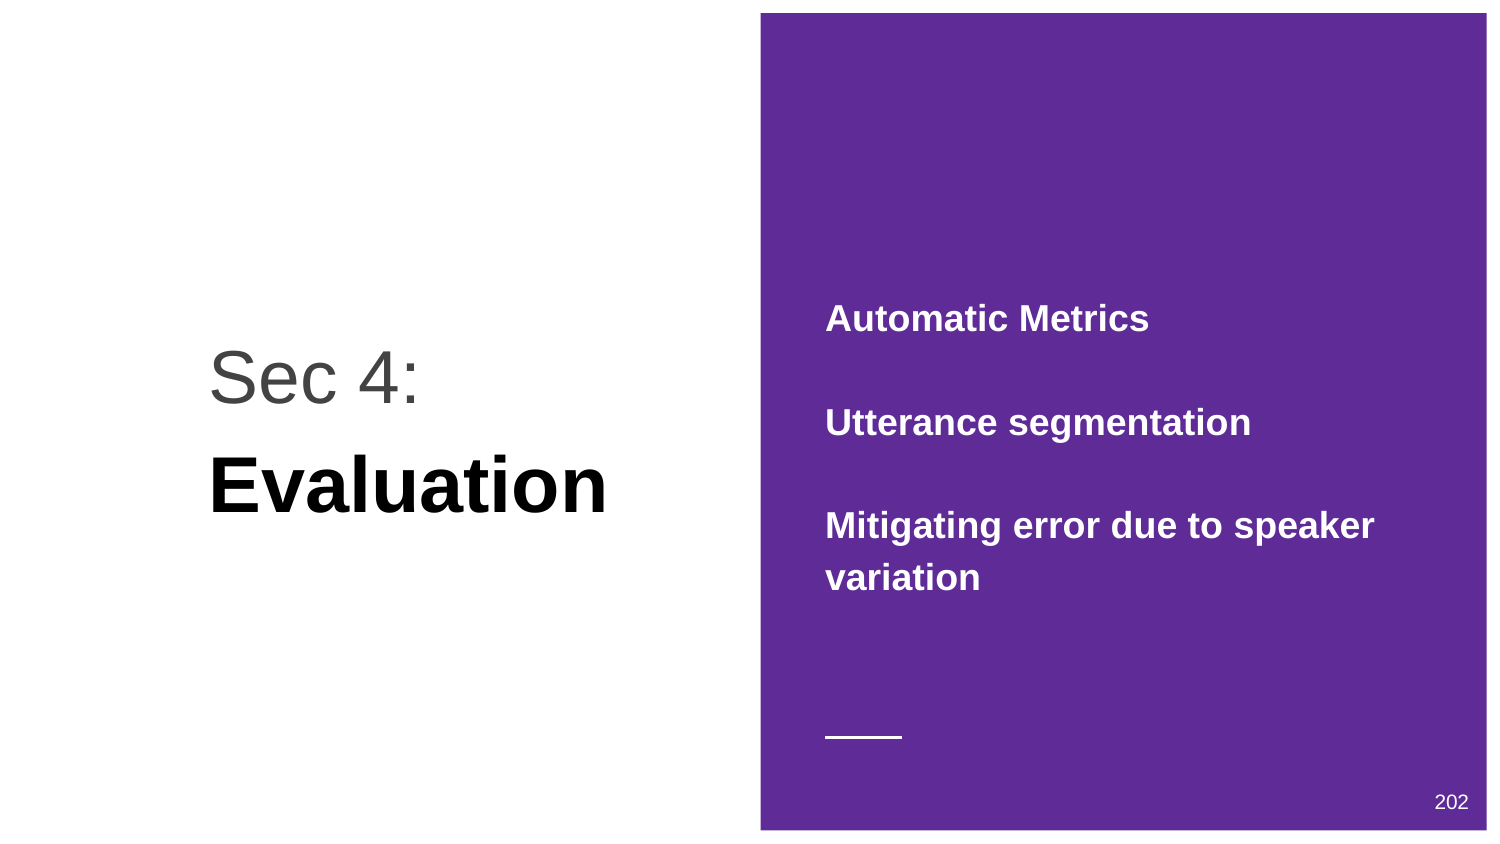

Automatic Metrics

Utterance segmentation

Mitigating error due to speaker variation

# Sec 4: Evaluation
202